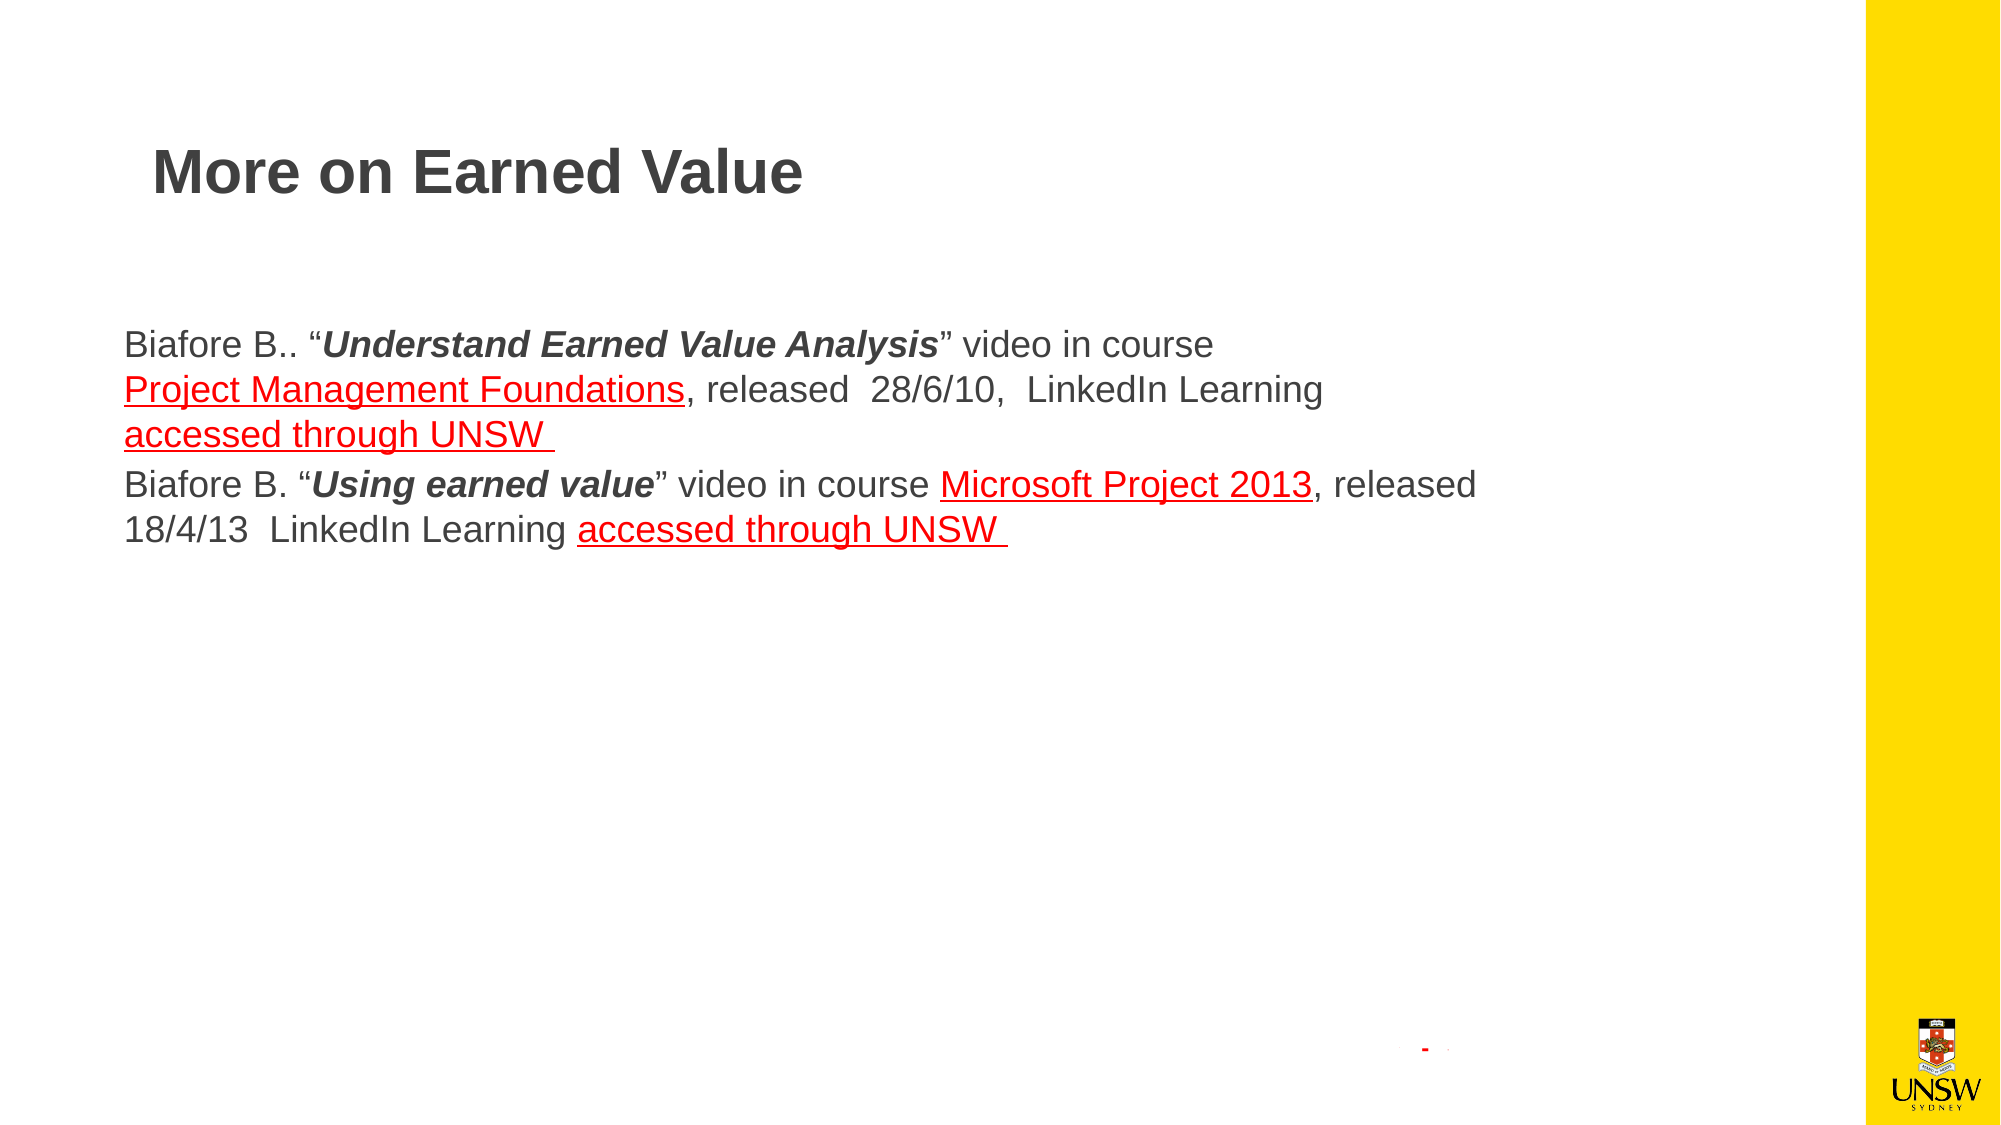

# More on Earned Value
Biafore B.. “Understand Earned Value Analysis” video in course Project Management Foundations, released  28/6/10,  LinkedIn Learning accessed through UNSW
Biafore B. “Using earned value” video in course Microsoft Project 2013, released  18/4/13  LinkedIn Learning accessed through UNSW
-
-
-